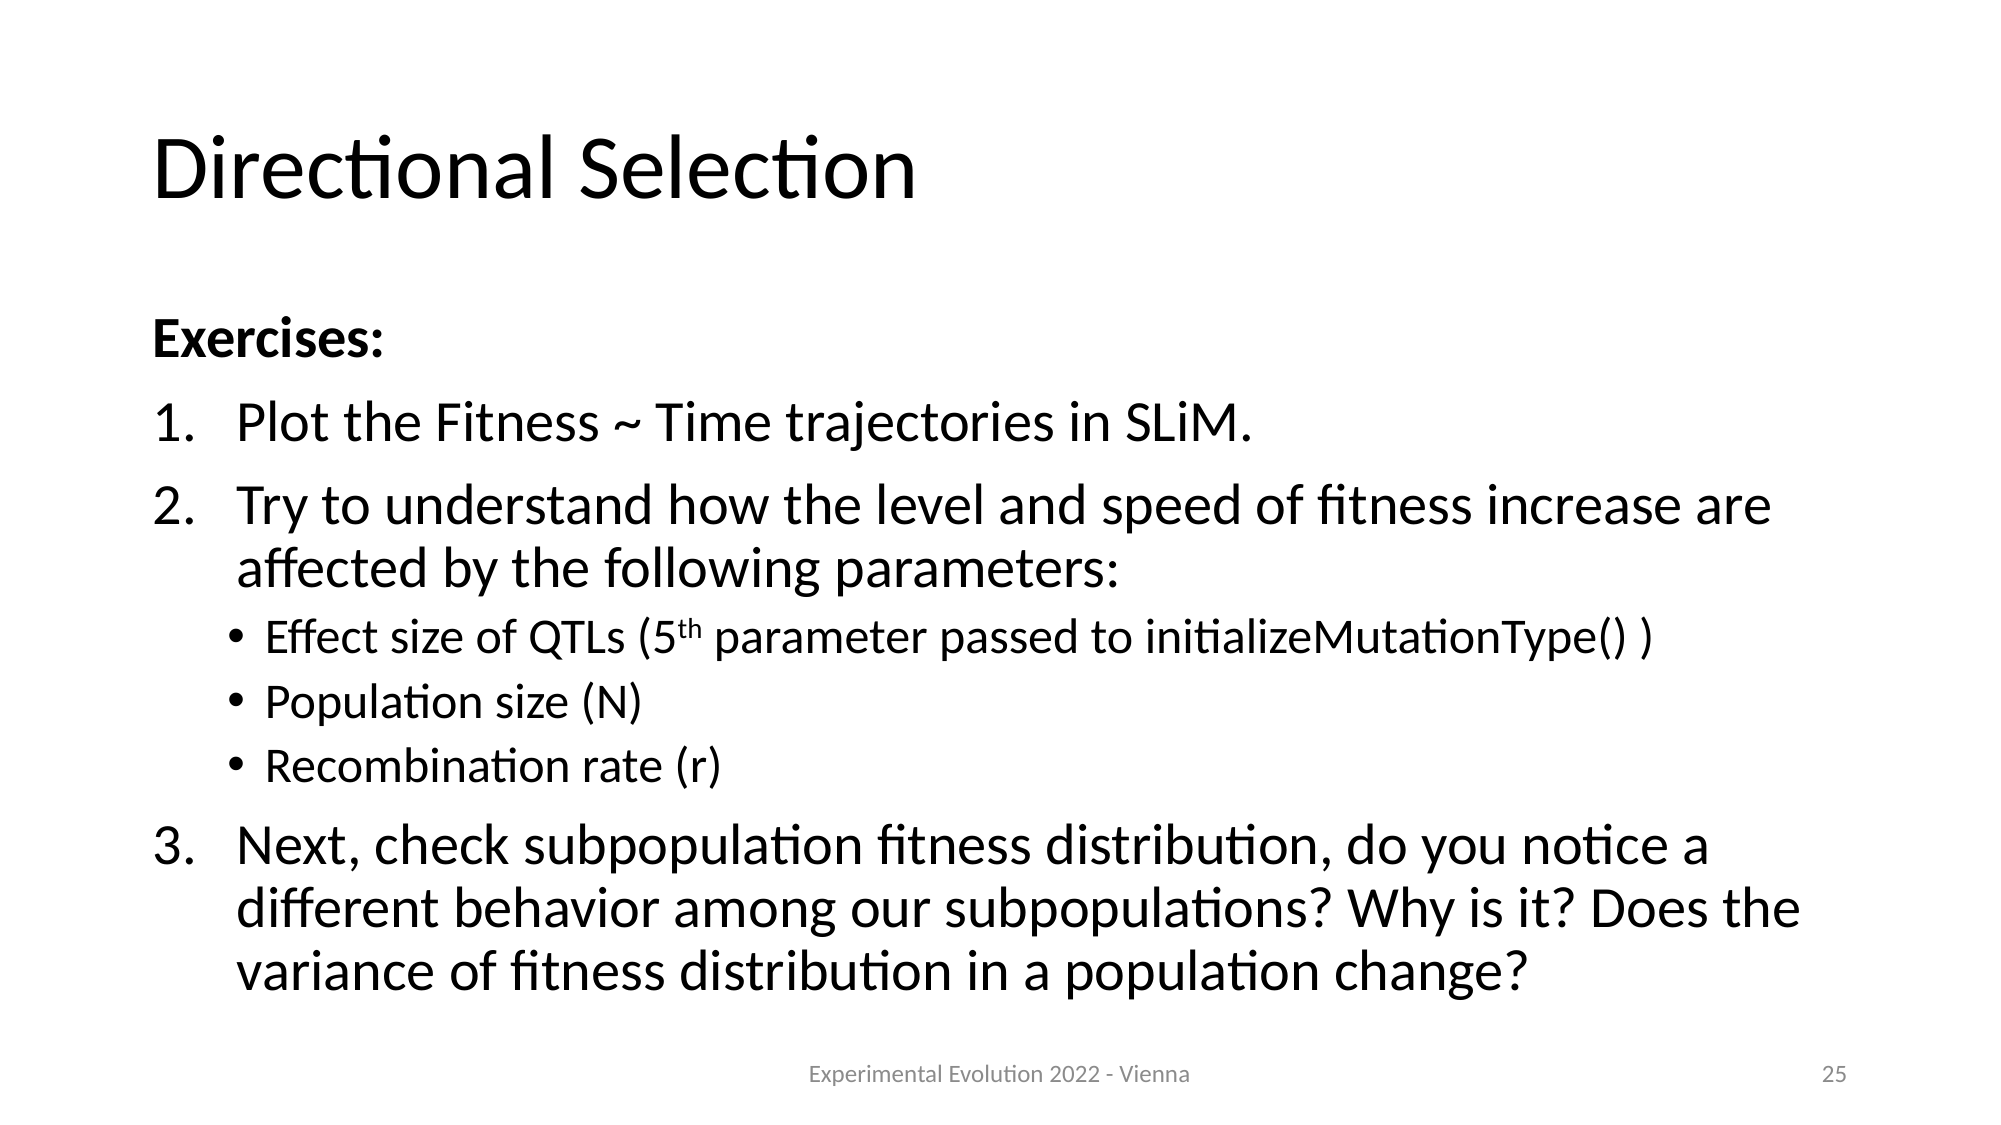

# Directional Selection
Exercises:
Plot the Fitness ~ Time trajectories in SLiM.
Try to understand how the level and speed of fitness increase are affected by the following parameters:
Effect size of QTLs (5th parameter passed to initializeMutationType() )
Population size (N)
Recombination rate (r)
Next, check subpopulation fitness distribution, do you notice a different behavior among our subpopulations? Why is it? Does the variance of fitness distribution in a population change?

Experimental Evolution 2022 - Vienna
25